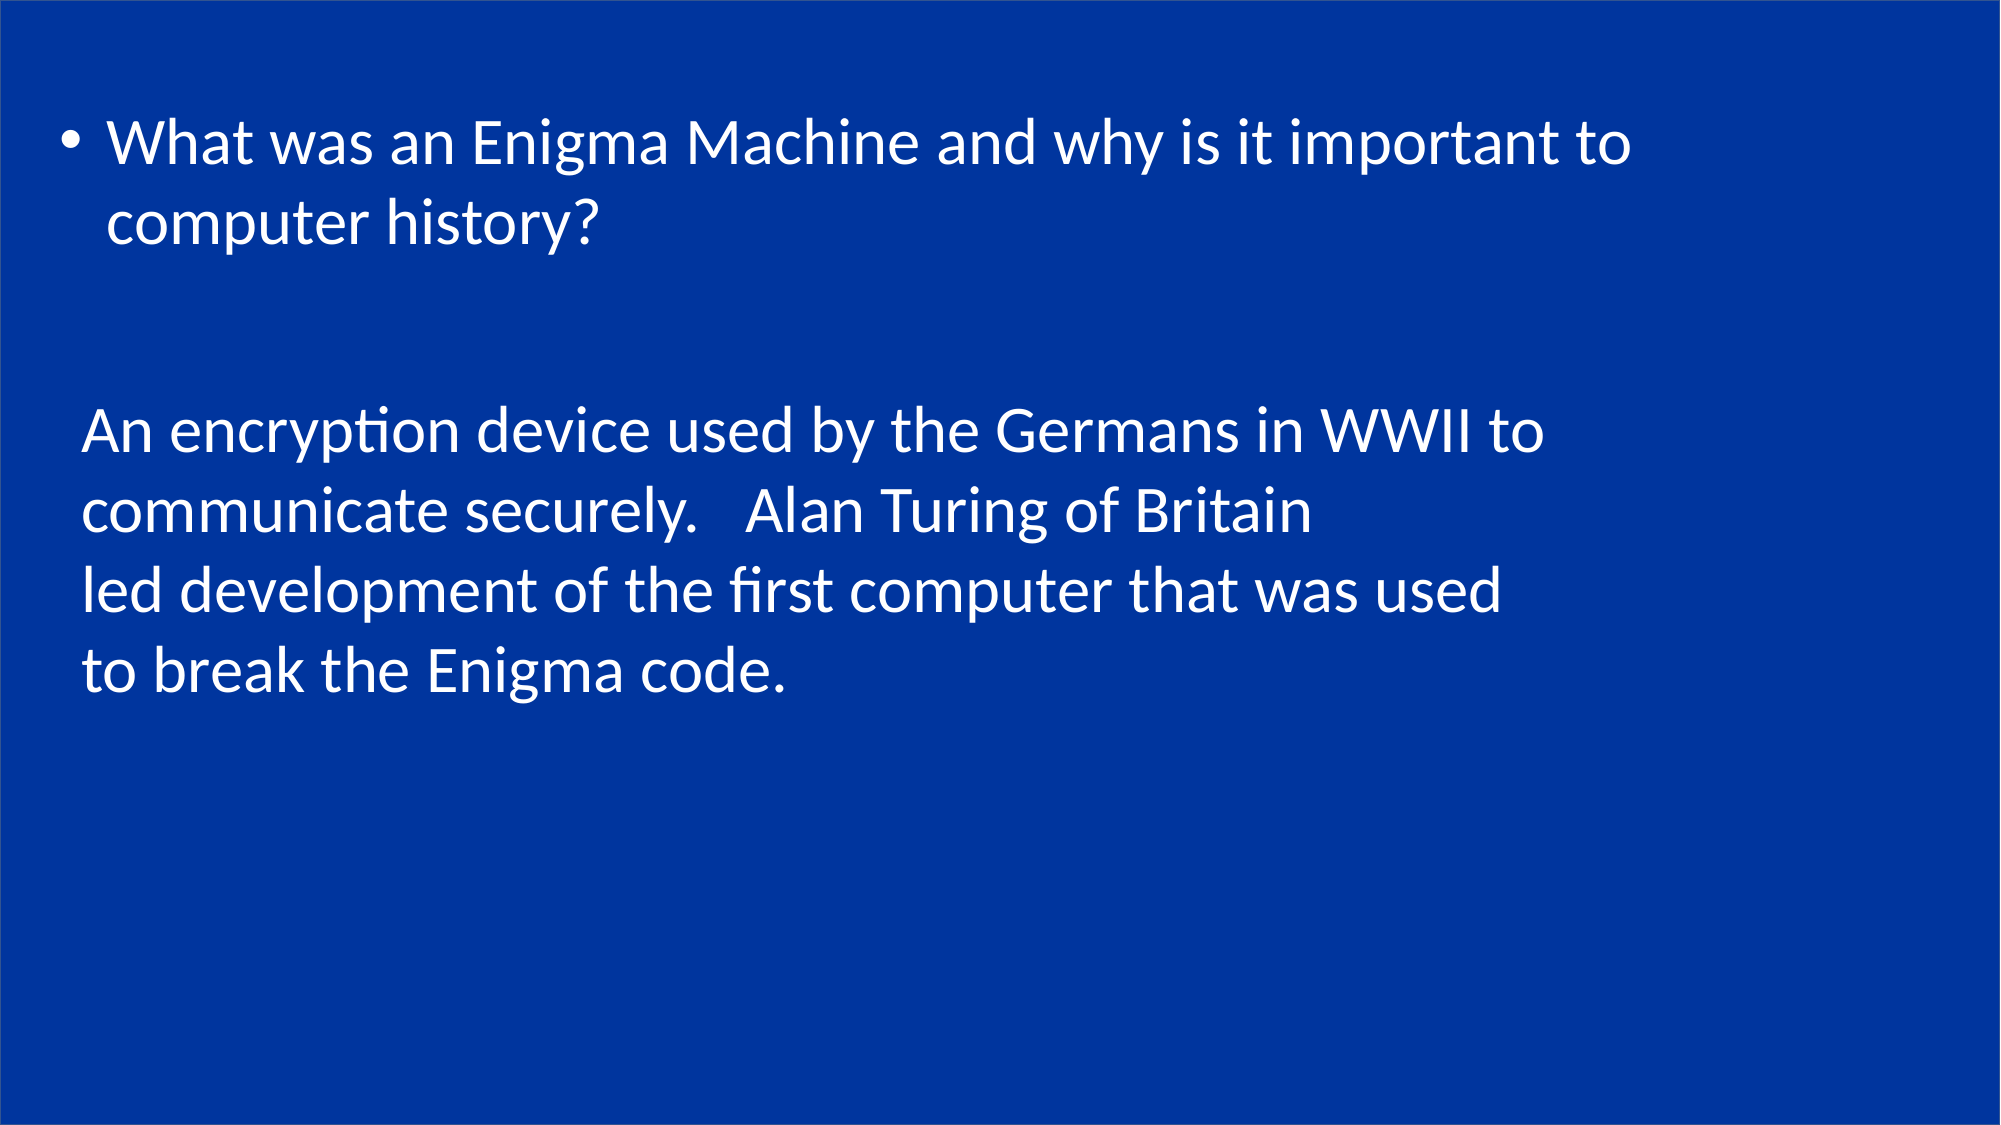

What was an Enigma Machine and why is it important to computer history?
An encryption device used by the Germans in WWII to
communicate securely.   Alan Turing of Britain
led development of the first computer that was used
to break the Enigma code.